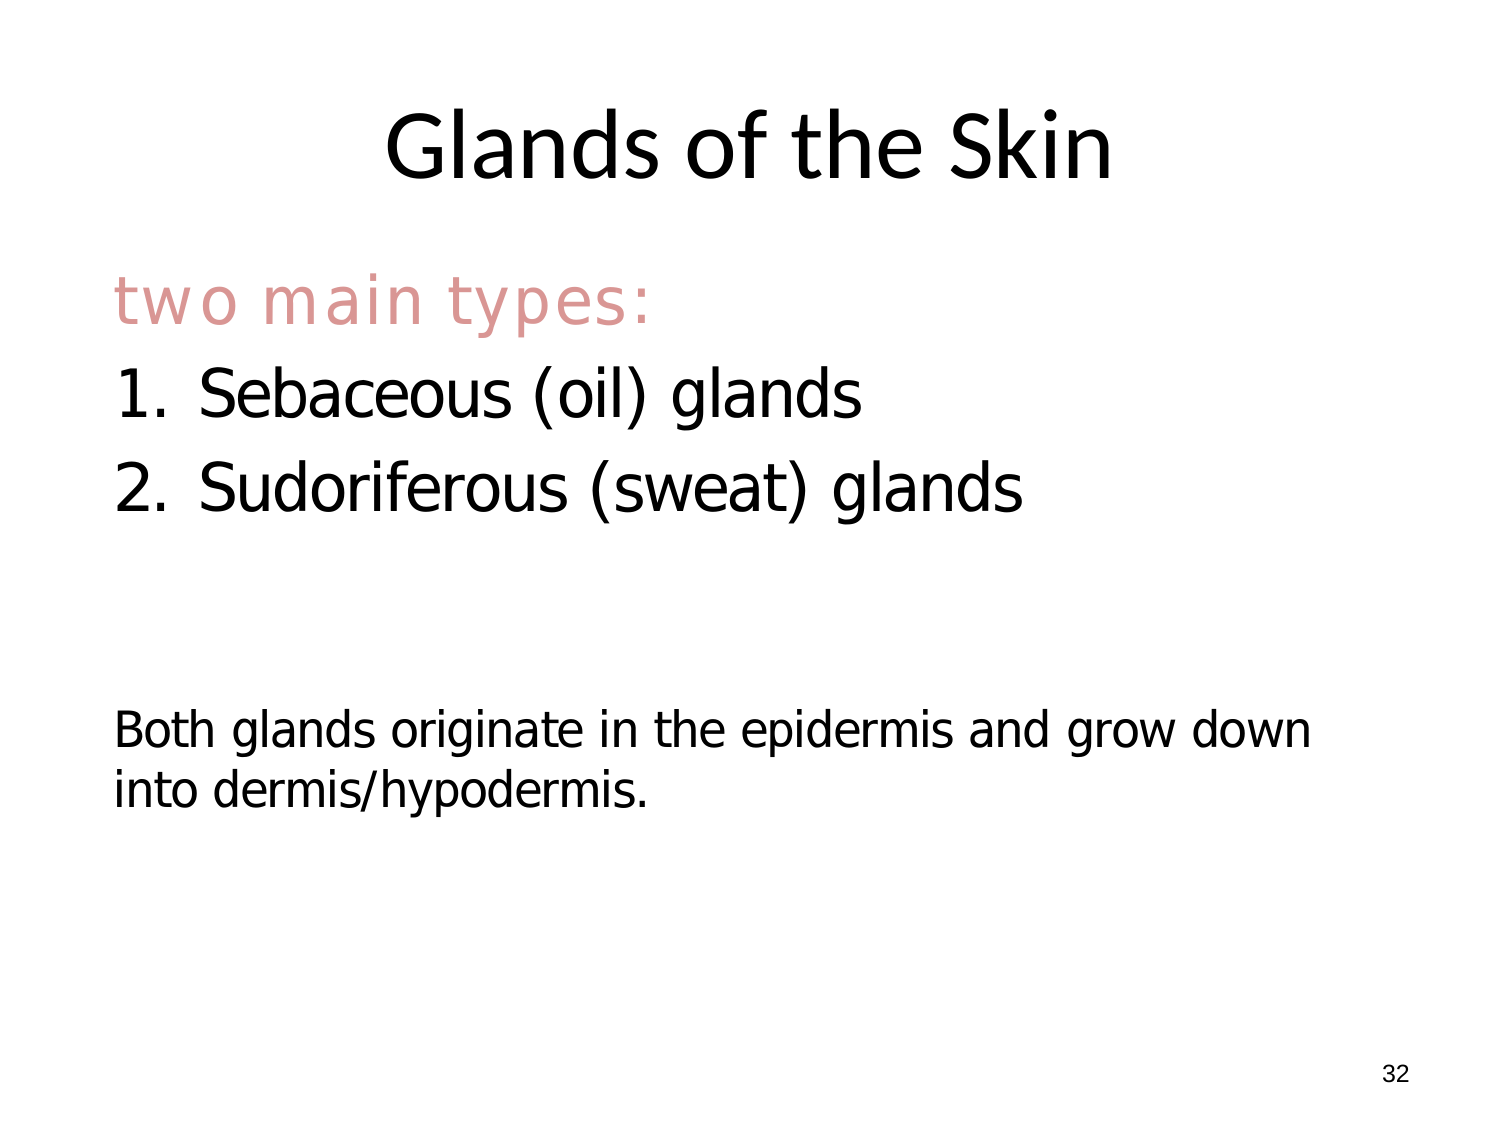

# Glands of the Skin
two main types:
Sebaceous (oil) glands
Sudoriferous (sweat) glands

Both glands originate in the epidermis and grow down into dermis/hypodermis.
32